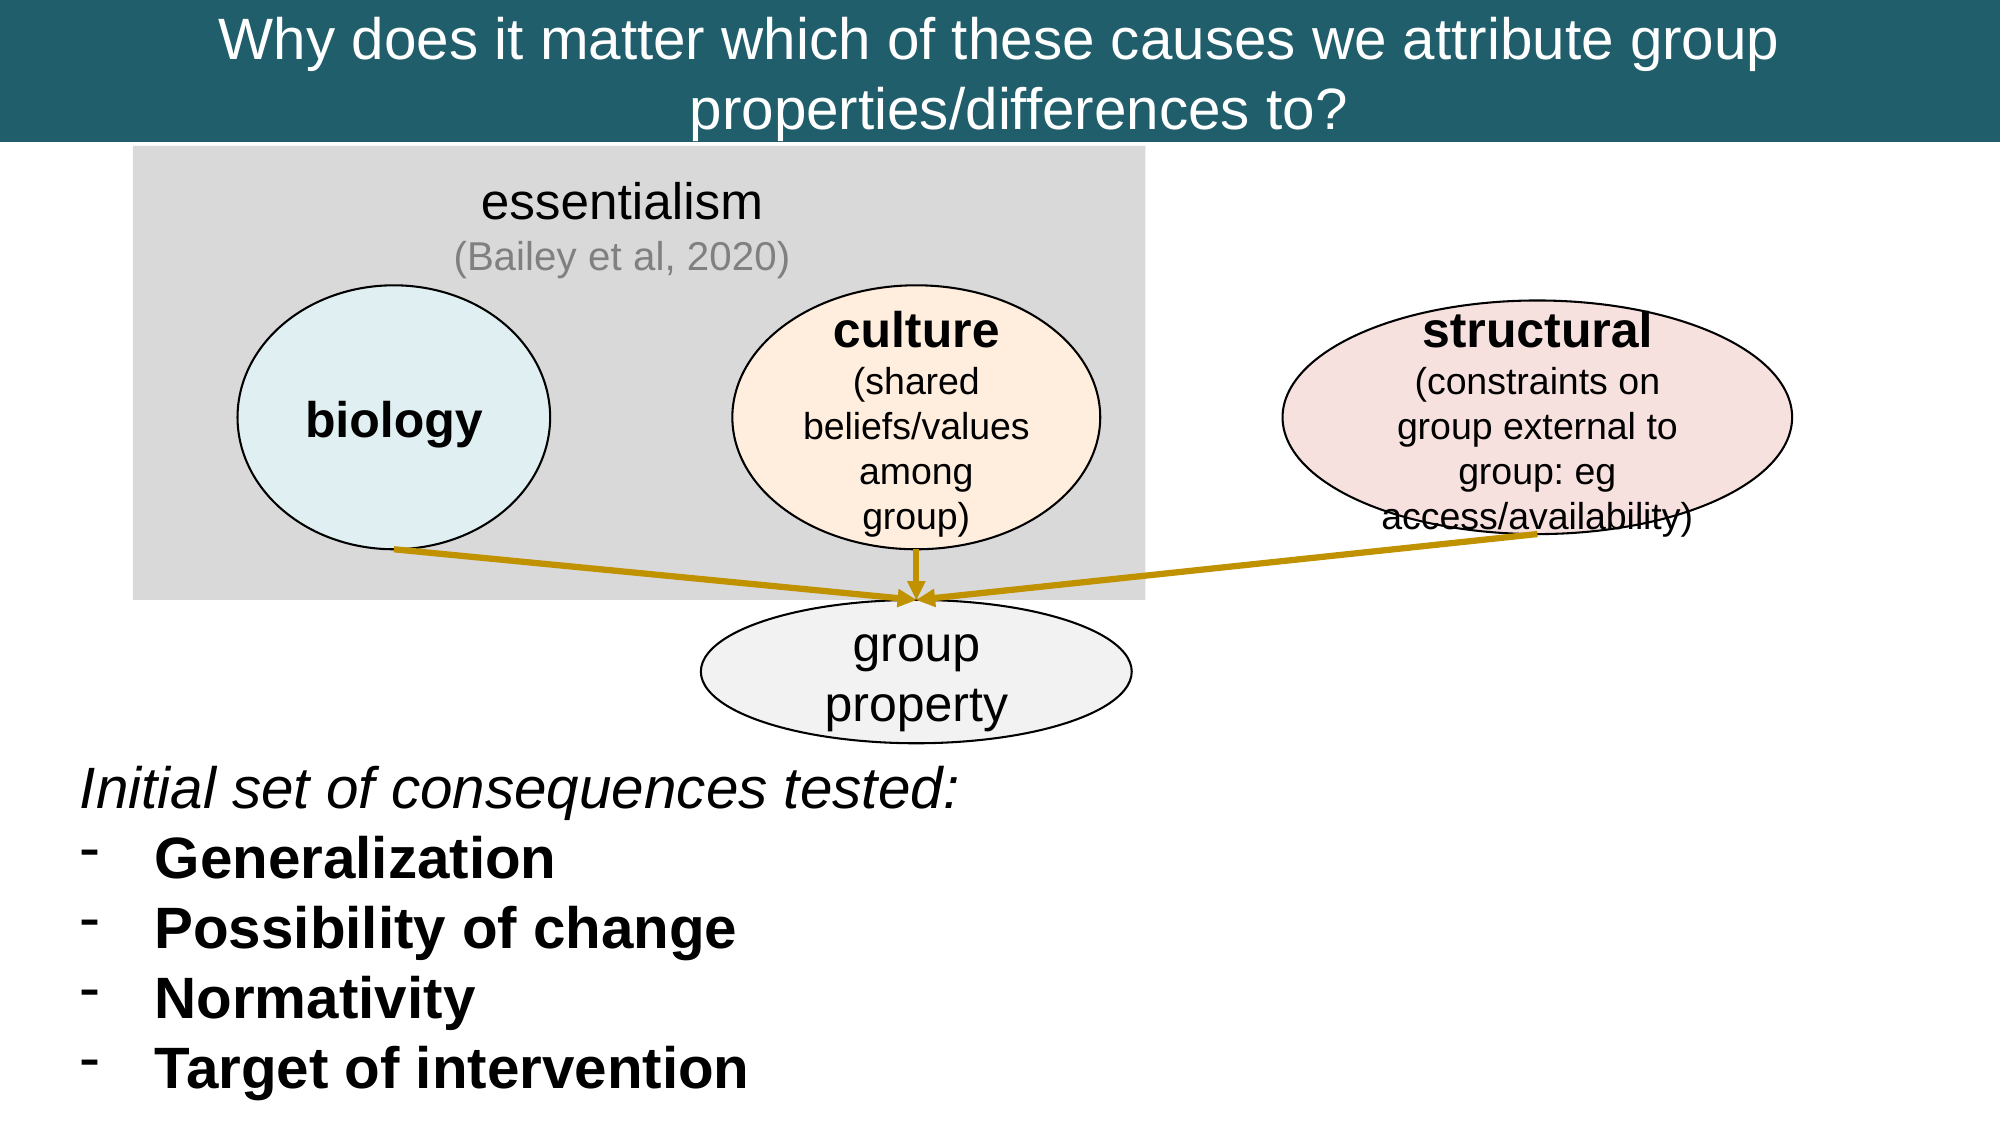

Why does it matter which of these causes we attribute group properties/differences to?
essentialism
(Bailey et al, 2020)

biology
culture
(shared beliefs/values among group)
structural
(constraints on group external to group: eg access/availability)
group property
Initial set of consequences tested:
Generalization
Possibility of change
Normativity
Target of intervention